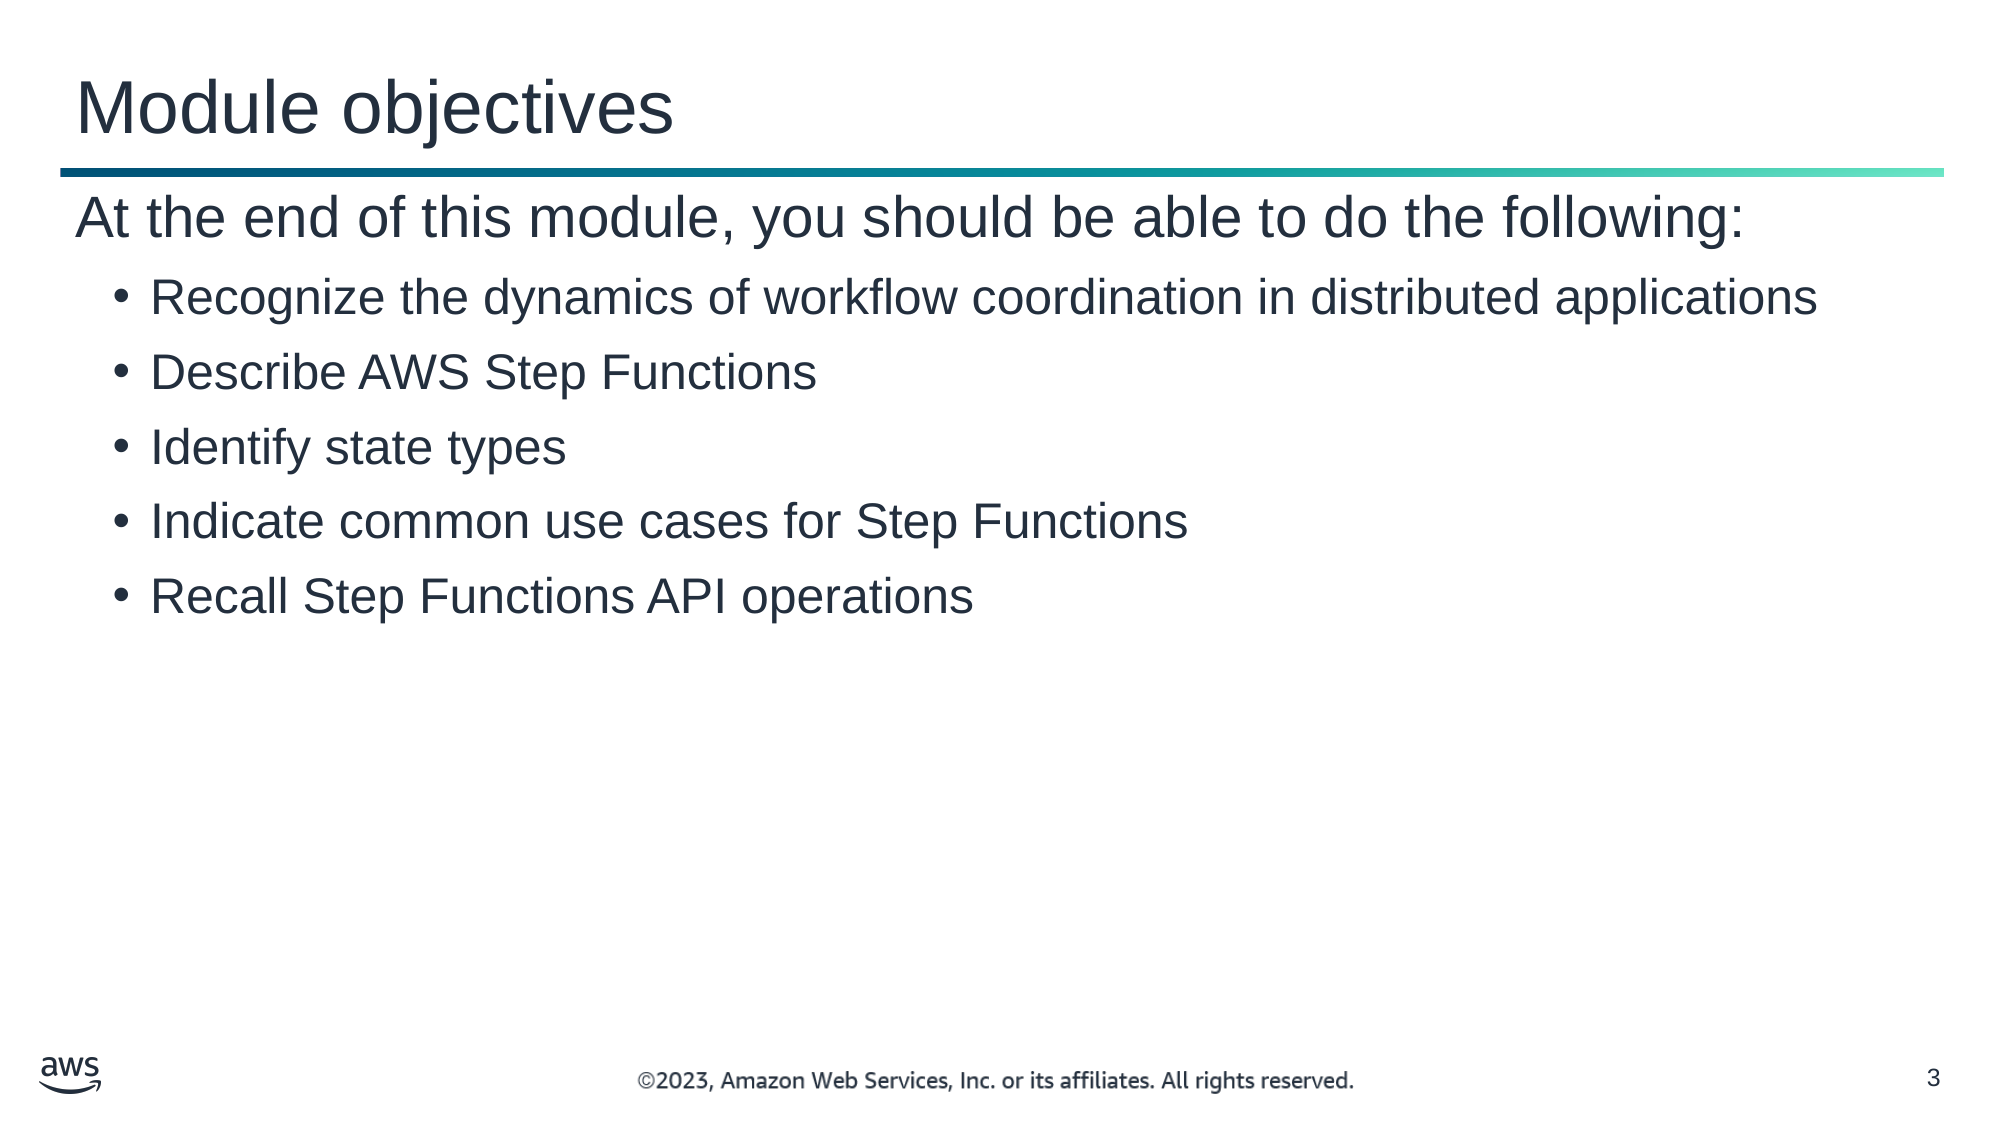

Module objectives
At the end of this module, you should be able to do the following:
Recognize the dynamics of workflow coordination in distributed applications
Describe AWS Step Functions
Identify state types
Indicate common use cases for Step Functions
Recall Step Functions API operations
3